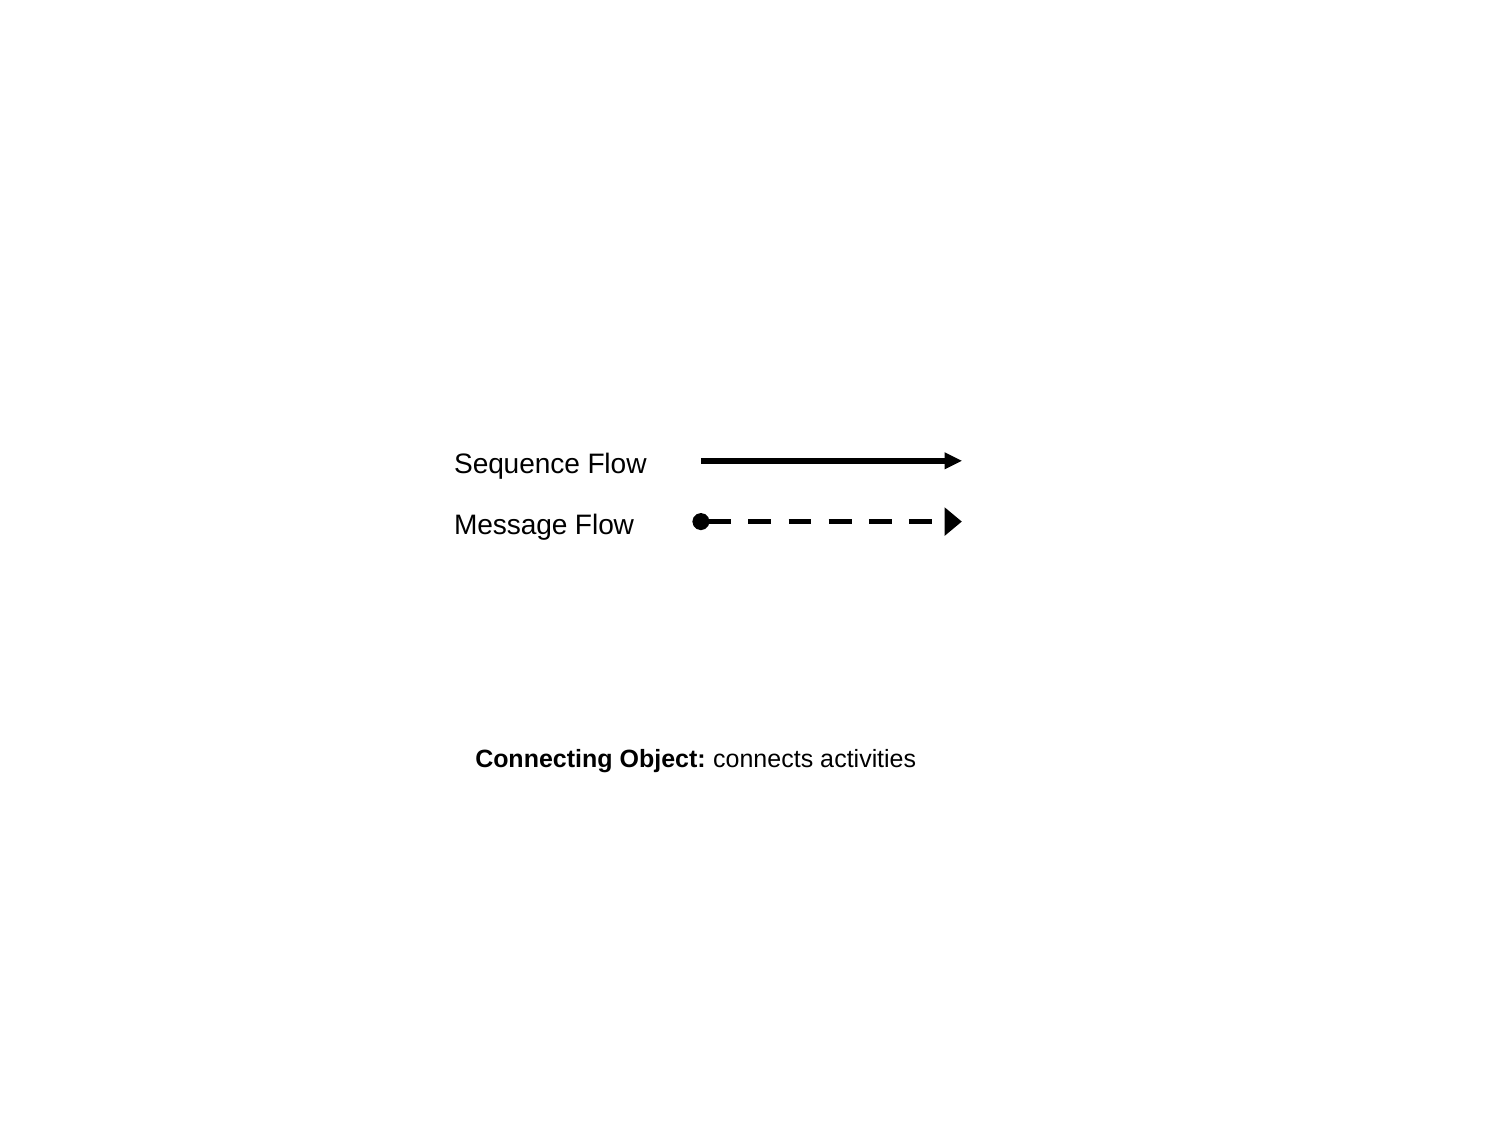

Sequence Flow
Message Flow
Connecting Object: connects activities